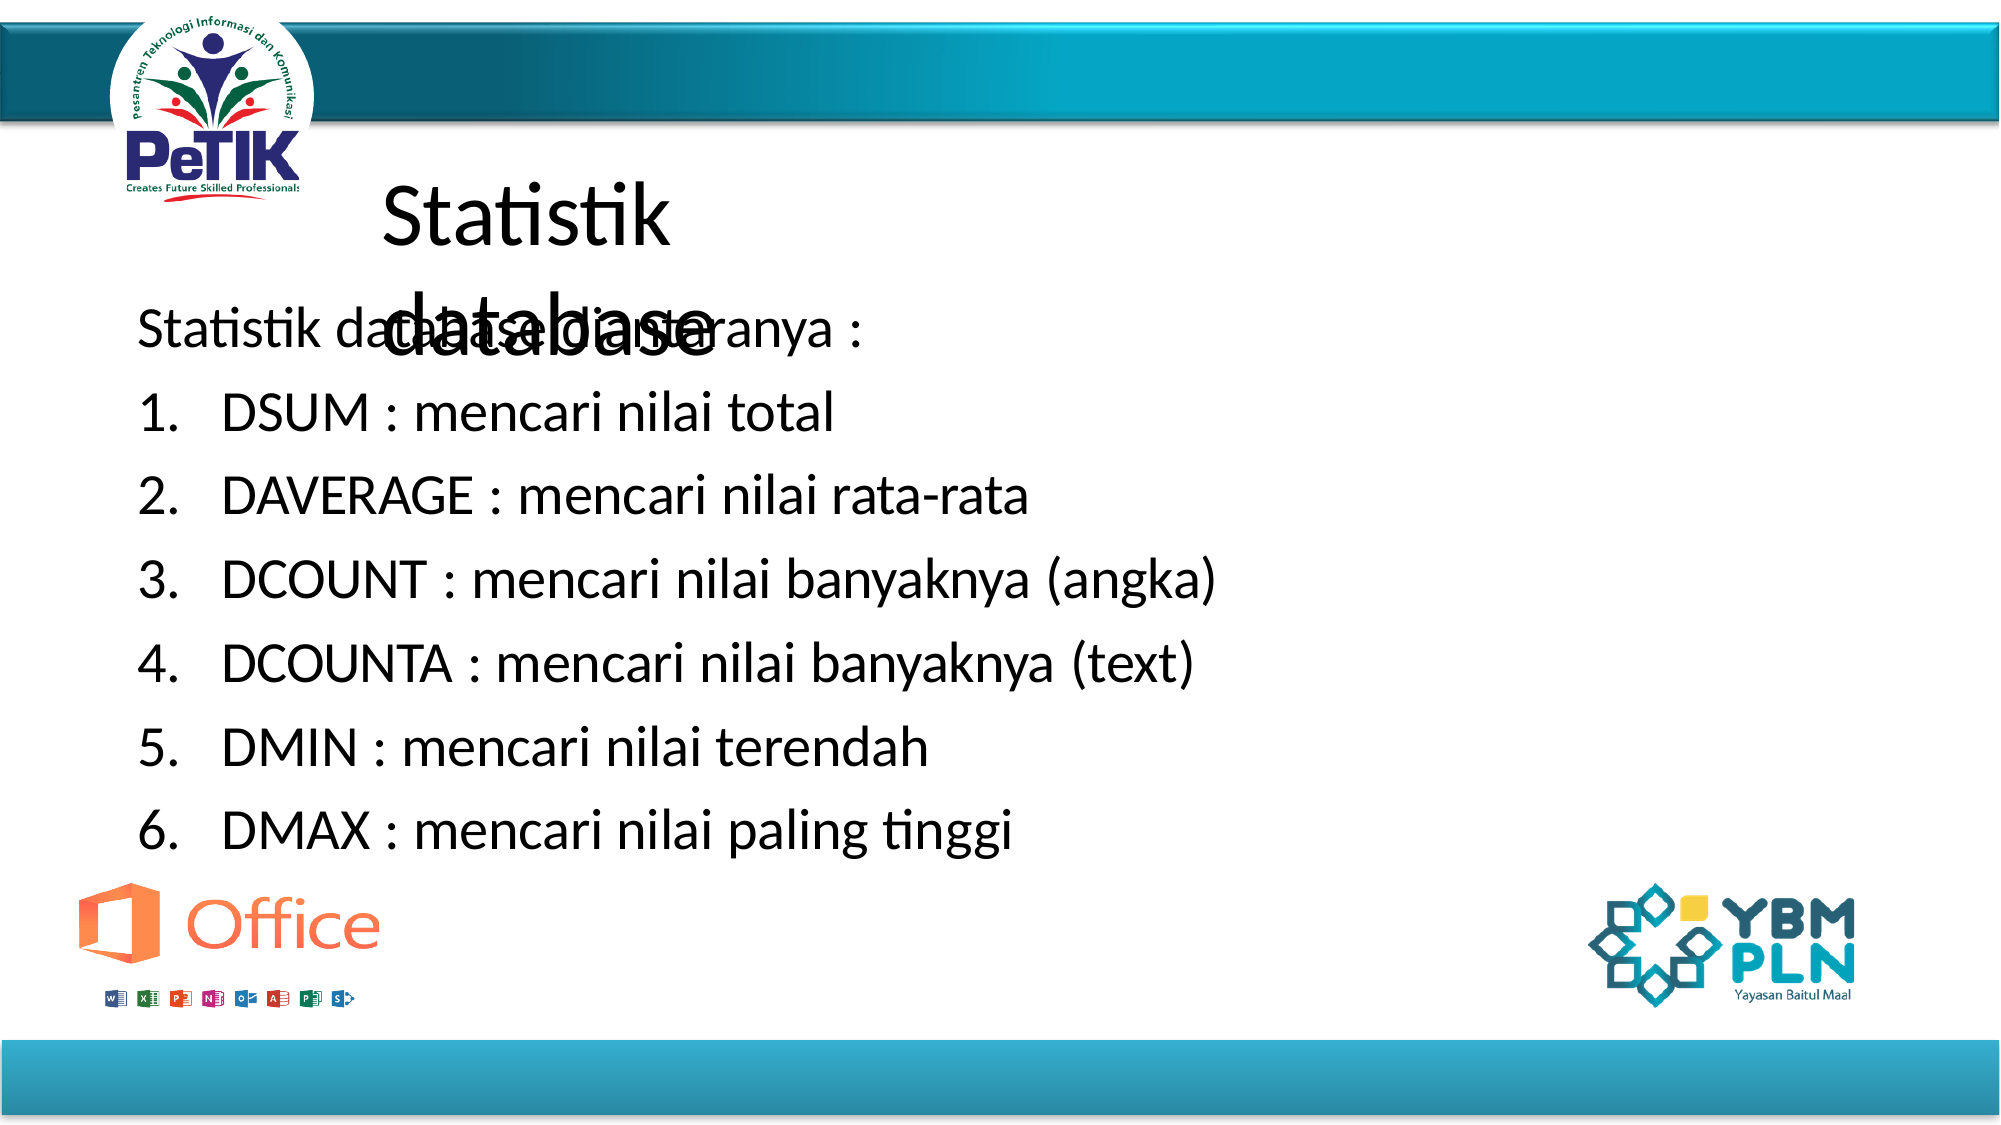

# Statistik database
Statistik database diantaranya :
DSUM : mencari nilai total
DAVERAGE : mencari nilai rata-rata
DCOUNT : mencari nilai banyaknya (angka)
DCOUNTA : mencari nilai banyaknya (text)
DMIN : mencari nilai terendah
DMAX : mencari nilai paling tinggi